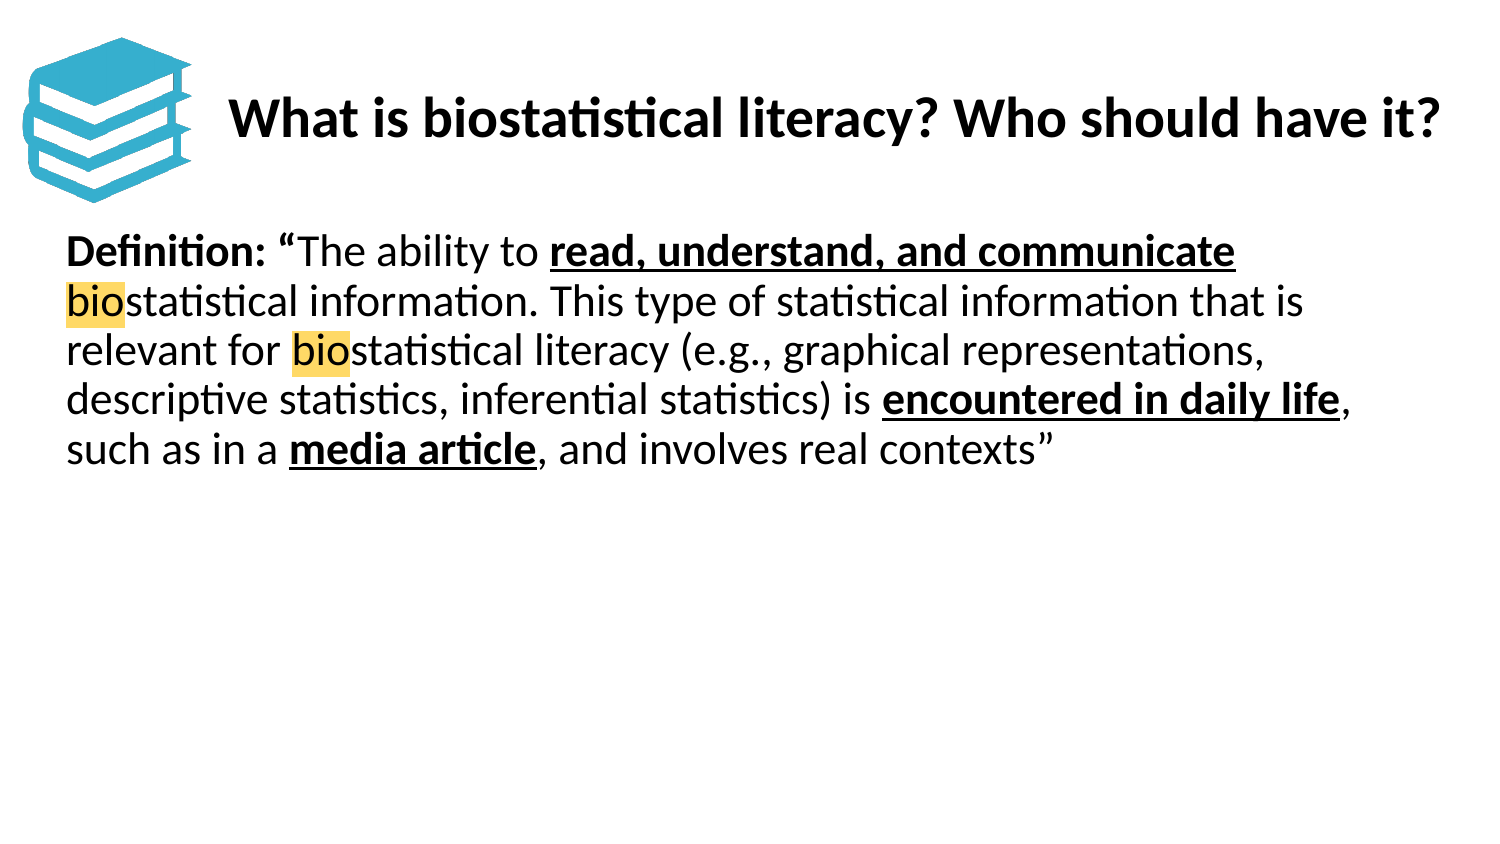

# What is biostatistical literacy? Who should have it?
Definition: “The ability to read, understand, and communicate biostatistical information. This type of statistical information that is relevant for biostatistical literacy (e.g., graphical representations, descriptive statistics, inferential statistics) is encountered in daily life, such as in a media article, and involves real contexts”